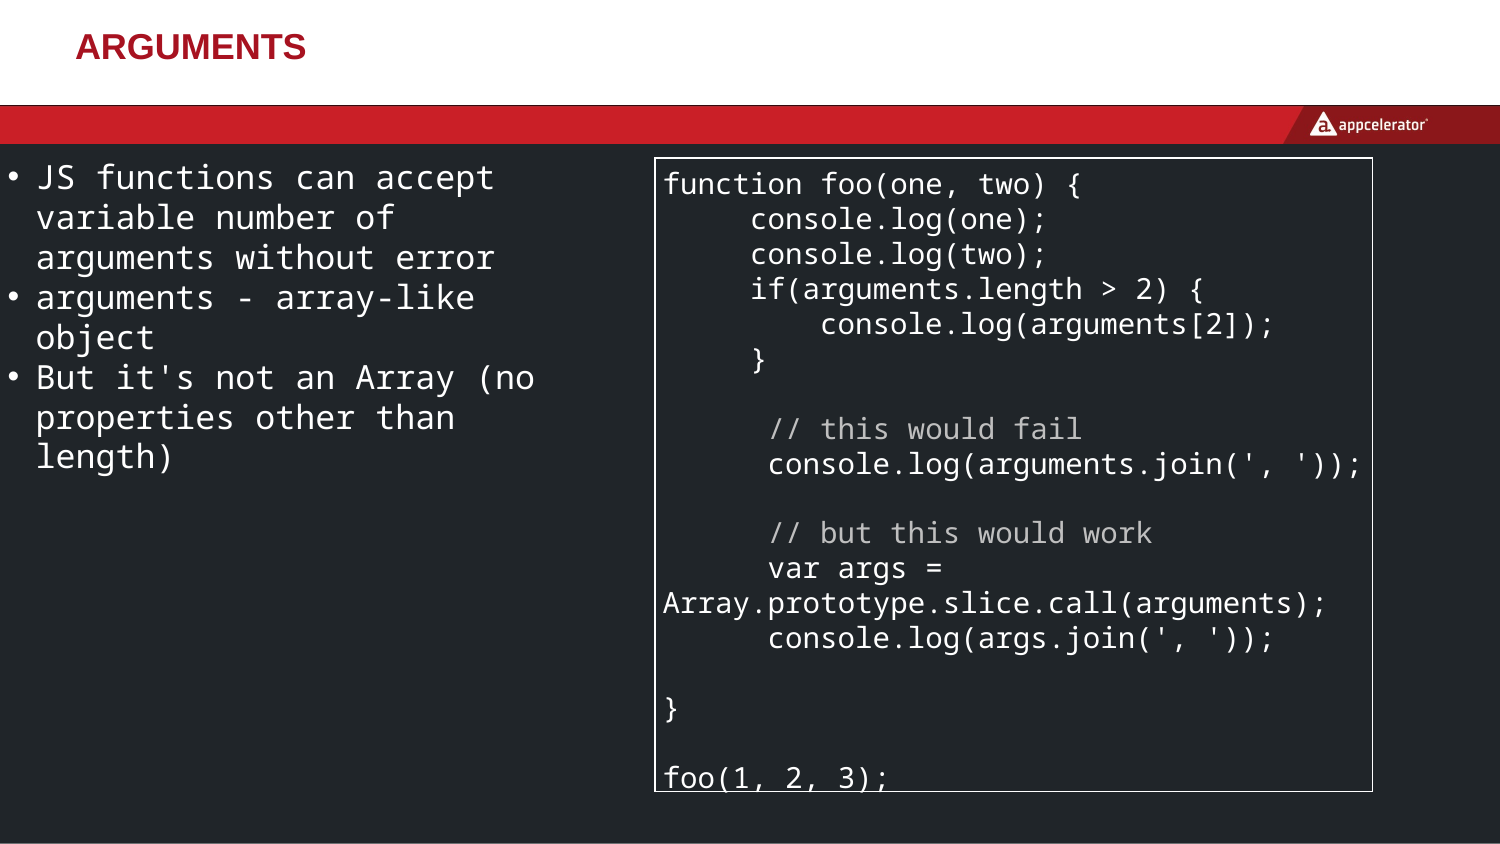

# Arguments

JS functions can accept variable number of arguments without error
arguments - array-like object
But it's not an Array (no properties other than length)

function foo(one, two) {
     console.log(one);
     console.log(two);
     if(arguments.length > 2) {
         console.log(arguments[2]);
     }

      // this would fail
      console.log(arguments.join(', '));

      // but this would work
      var args = Array.prototype.slice.call(arguments);
      console.log(args.join(', '));

}

foo(1, 2, 3);